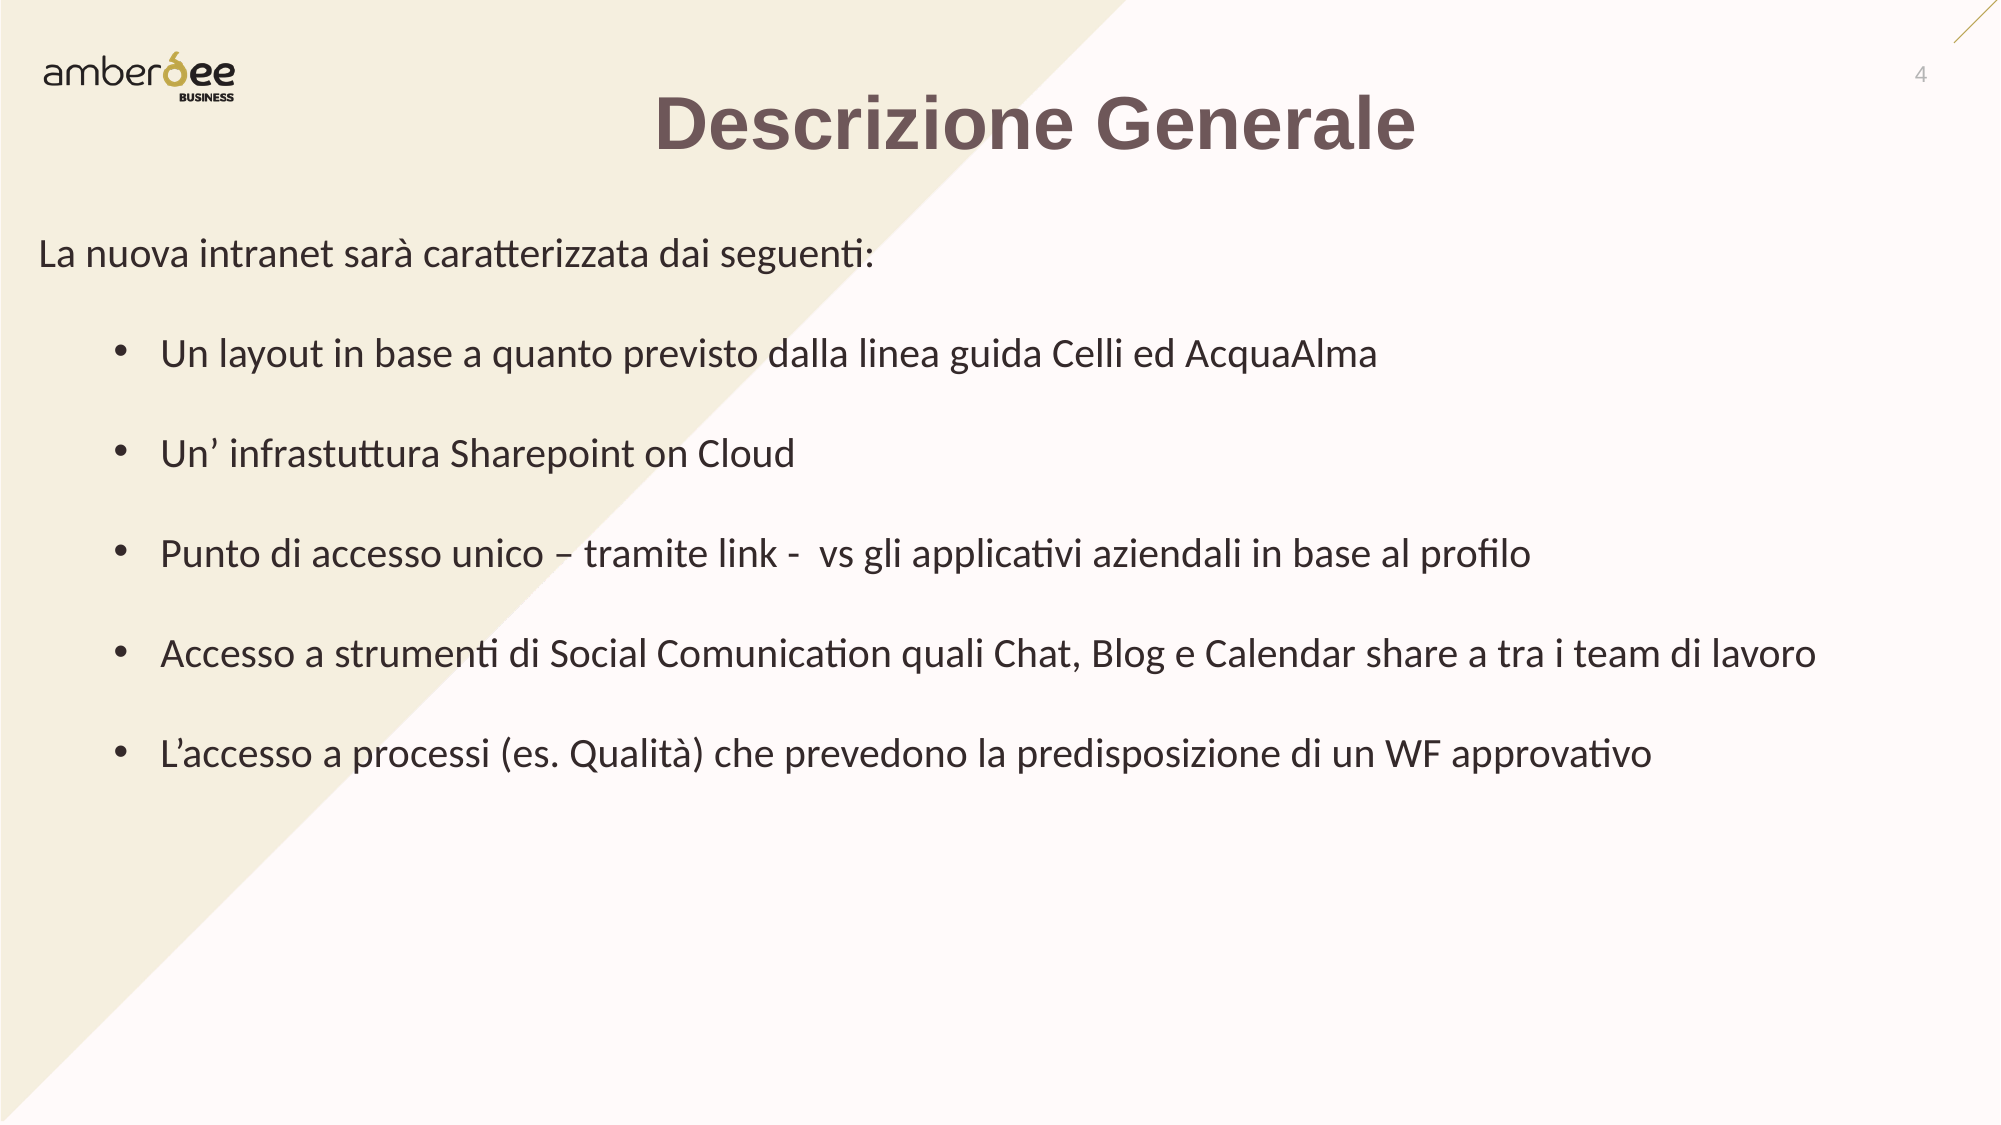

4
Descrizione Generale

La nuova intranet sarà caratterizzata dai seguenti:
Un layout in base a quanto previsto dalla linea guida Celli ed AcquaAlma
Un’ infrastuttura Sharepoint on Cloud
Punto di accesso unico – tramite link -  vs gli applicativi aziendali in base al profilo
Accesso a strumenti di Social Comunication quali Chat, Blog e Calendar share a tra i team di lavoro
L’accesso a processi (es. Qualità) che prevedono la predisposizione di un WF approvativo